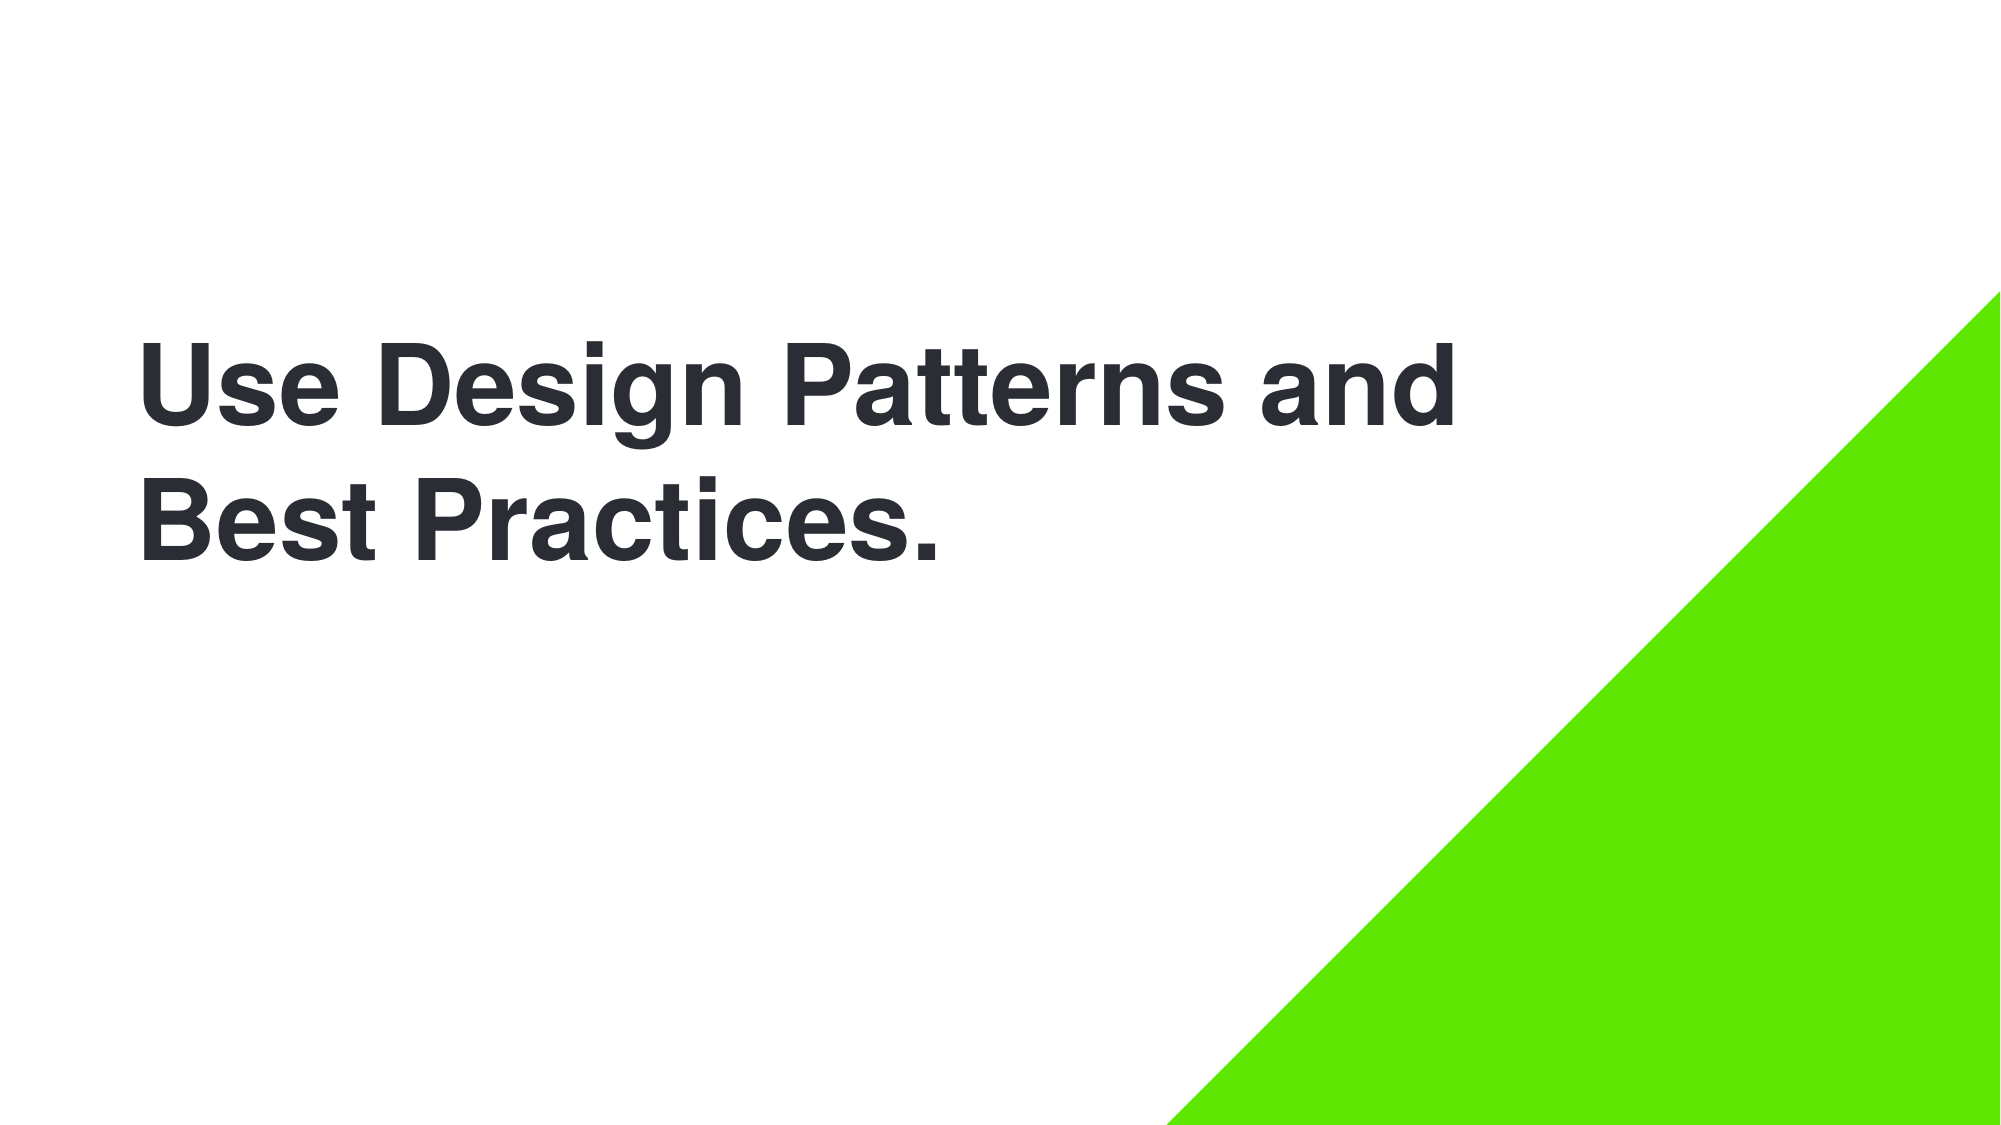

# Use Design Patterns and
Best Practices.